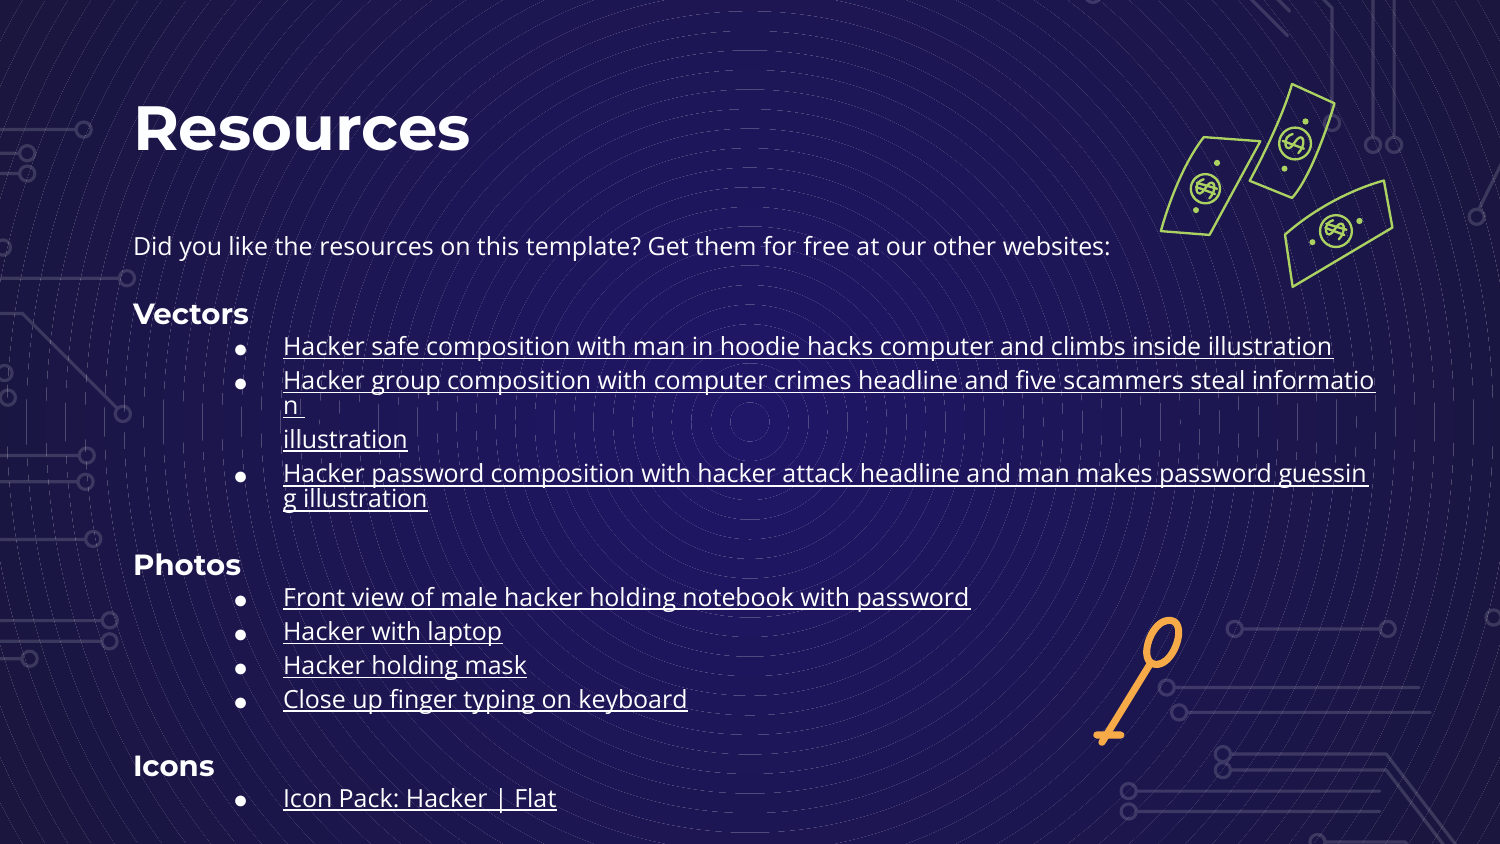

# Resources

Did you like the resources on this template? Get them for free at our other websites:

Vectors
Hacker safe composition with man in hoodie hacks computer and climbs inside illustration
Hacker group composition with computer crimes headline and five scammers steal information illustration
Hacker password composition with hacker attack headline and man makes password guessing illustration

Photos
Front view of male hacker holding notebook with password
Hacker with laptop
Hacker holding mask
Close up finger typing on keyboard

Icons
Icon Pack: Hacker | Flat